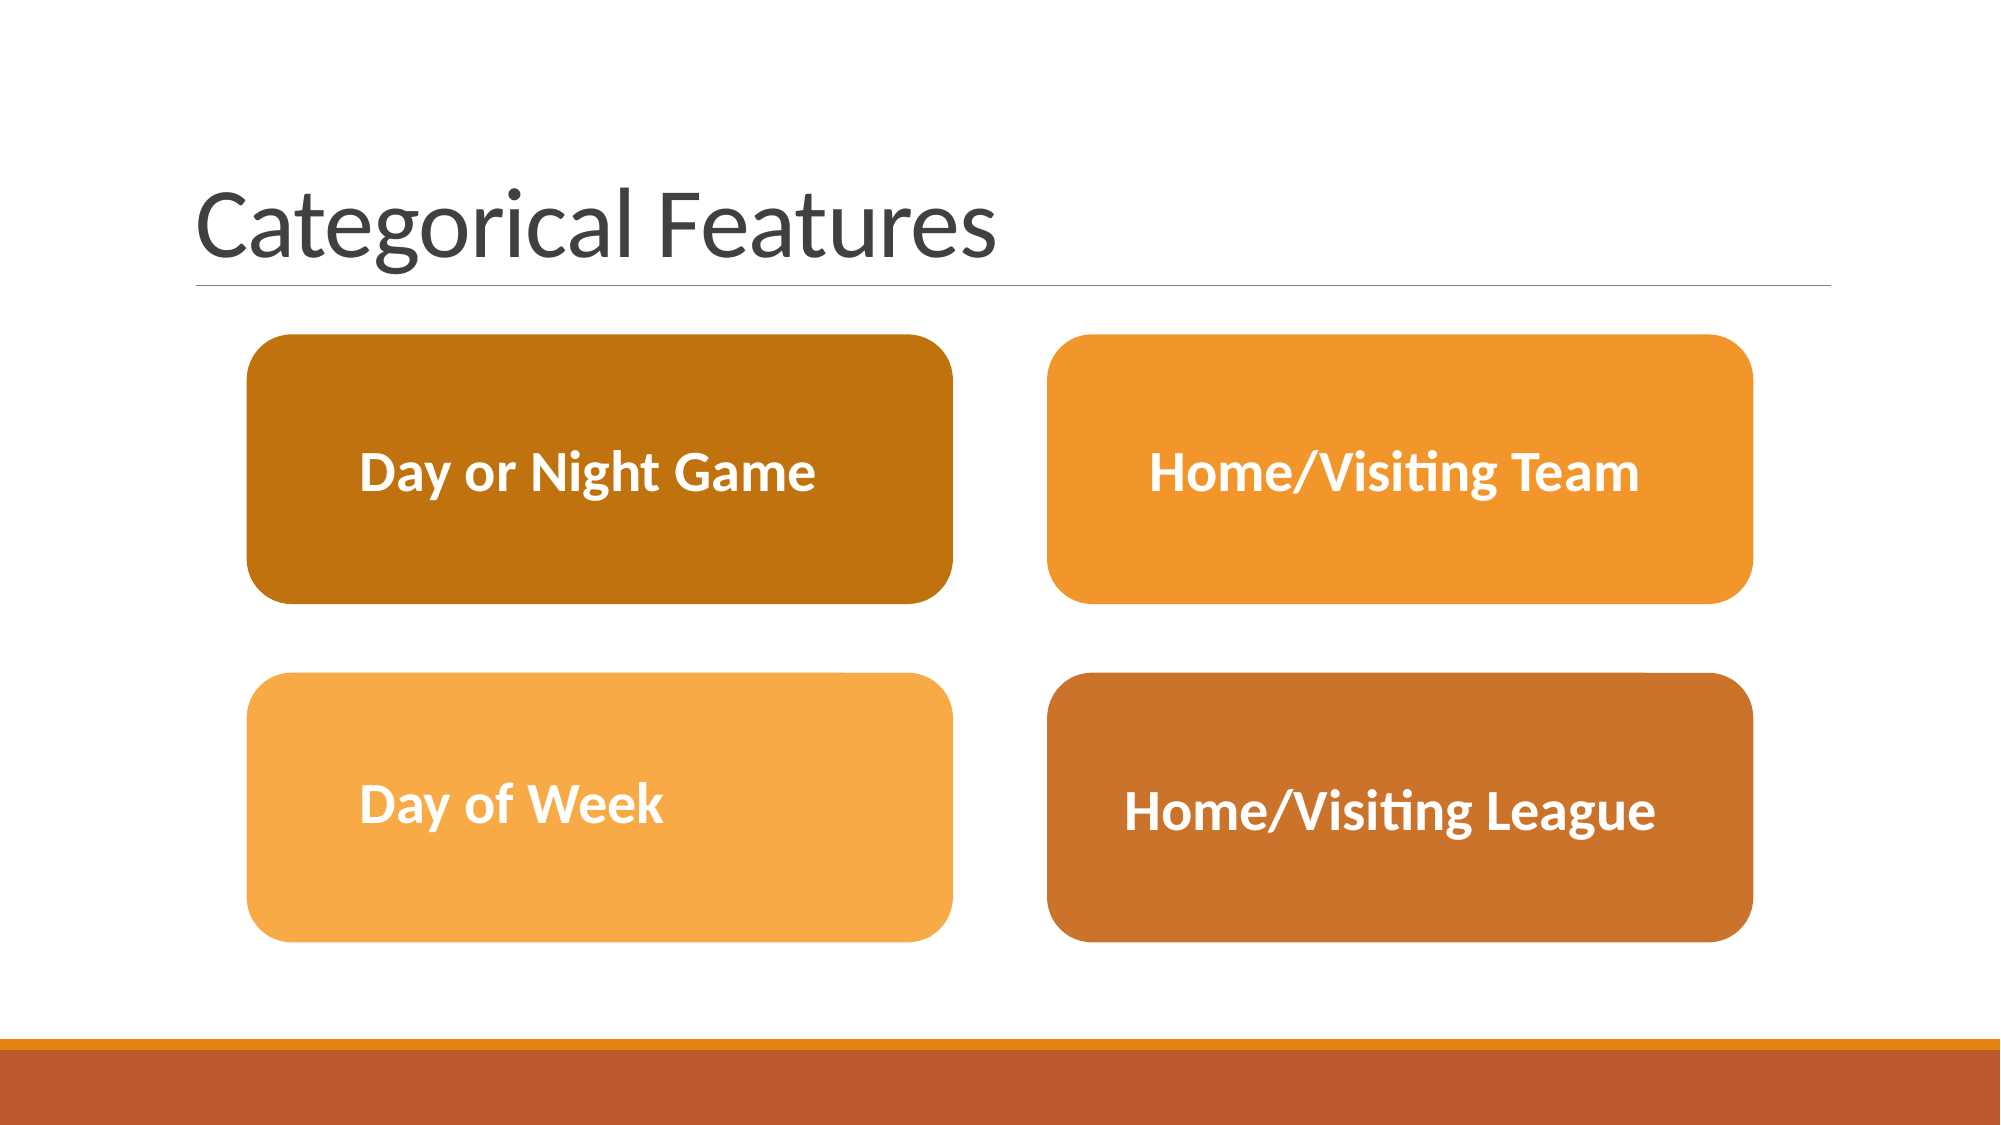

# Categorical Features

Day or Night Game
Home/Visiting Team

Day of Week
Home/Visiting League